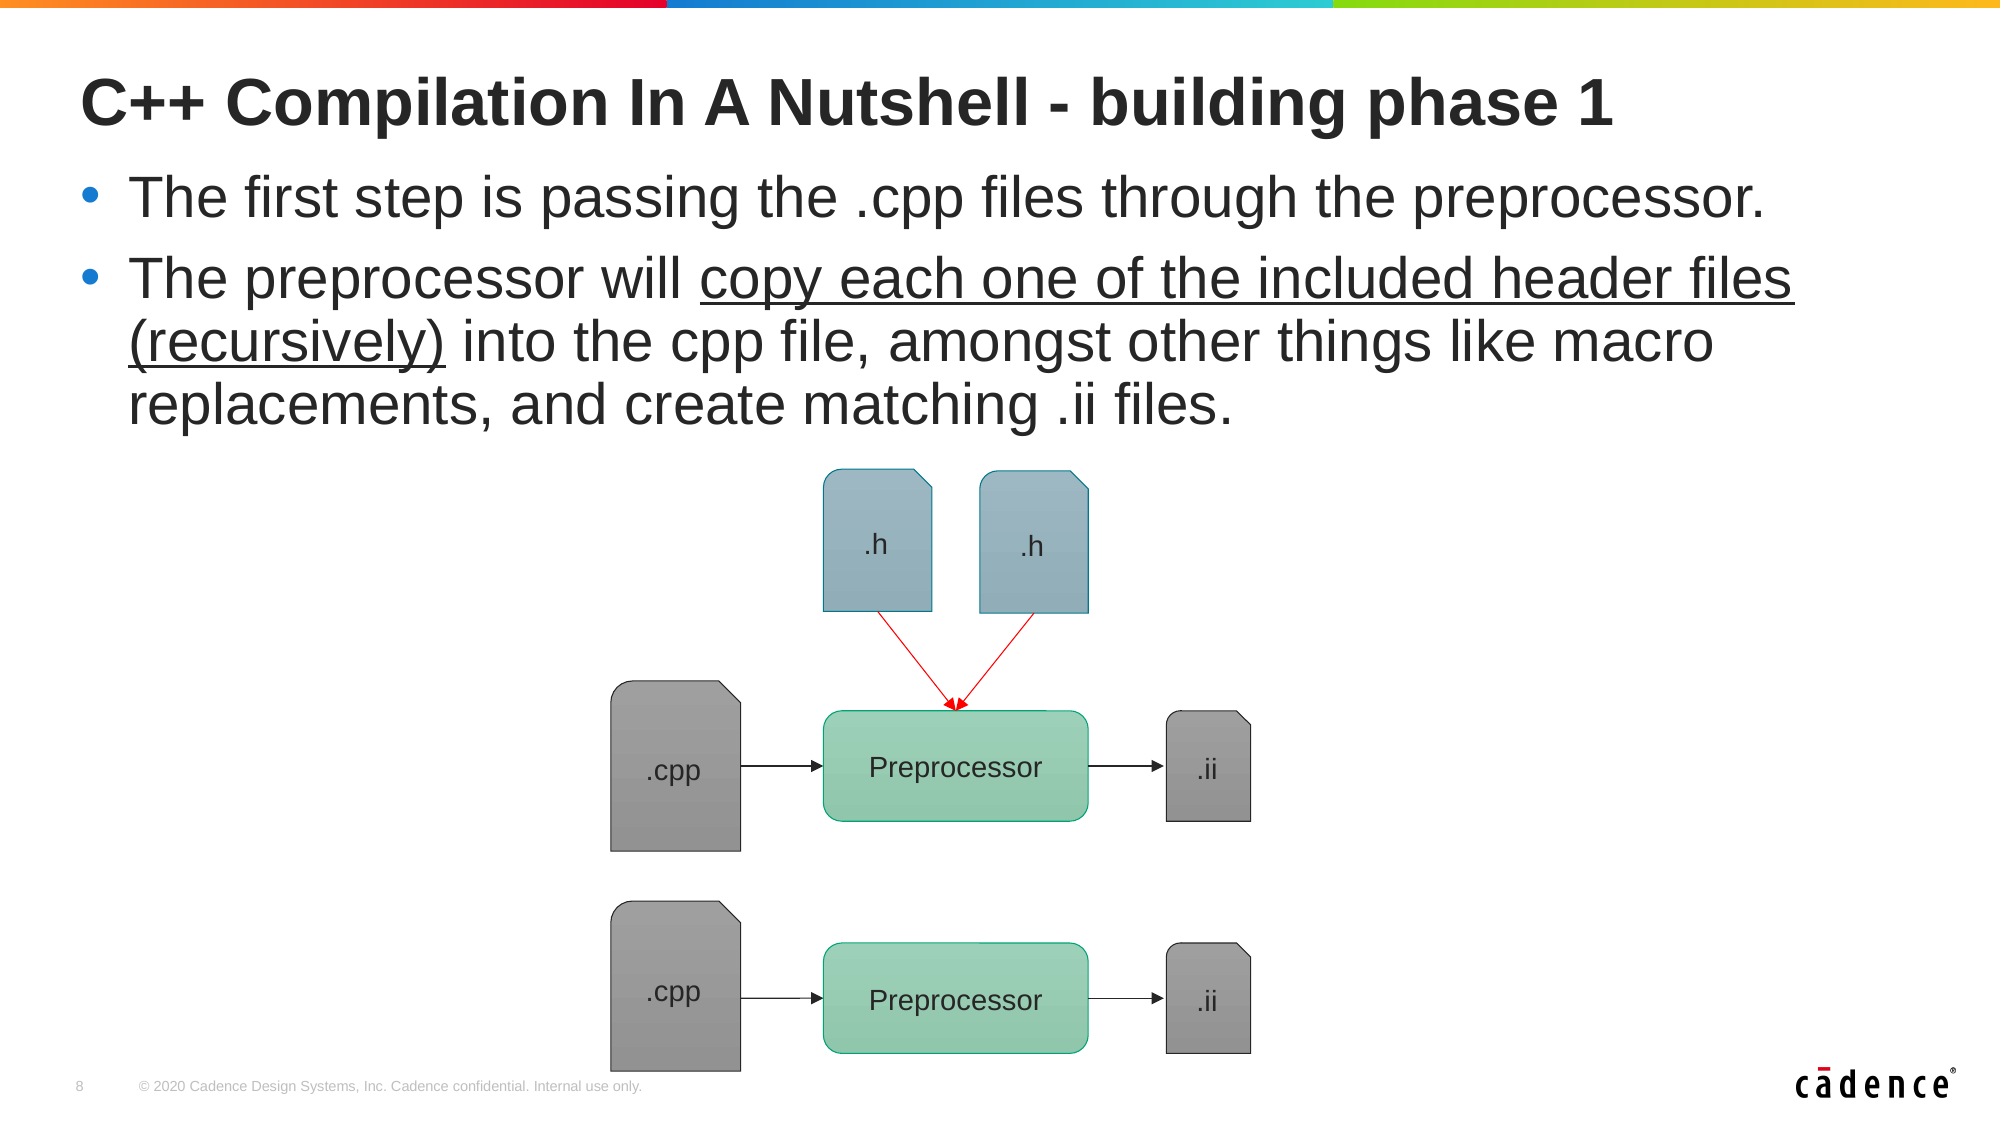

# C++ Compilation In A Nutshell - building phase 1
The first step is passing the .cpp files through the preprocessor.
The preprocessor will copy each one of the included header files (recursively) into the cpp file, amongst other things like macro replacements, and create matching .ii files.
.h
.h
.cpp
Preprocessor
.ii
.cpp
Preprocessor
.ii